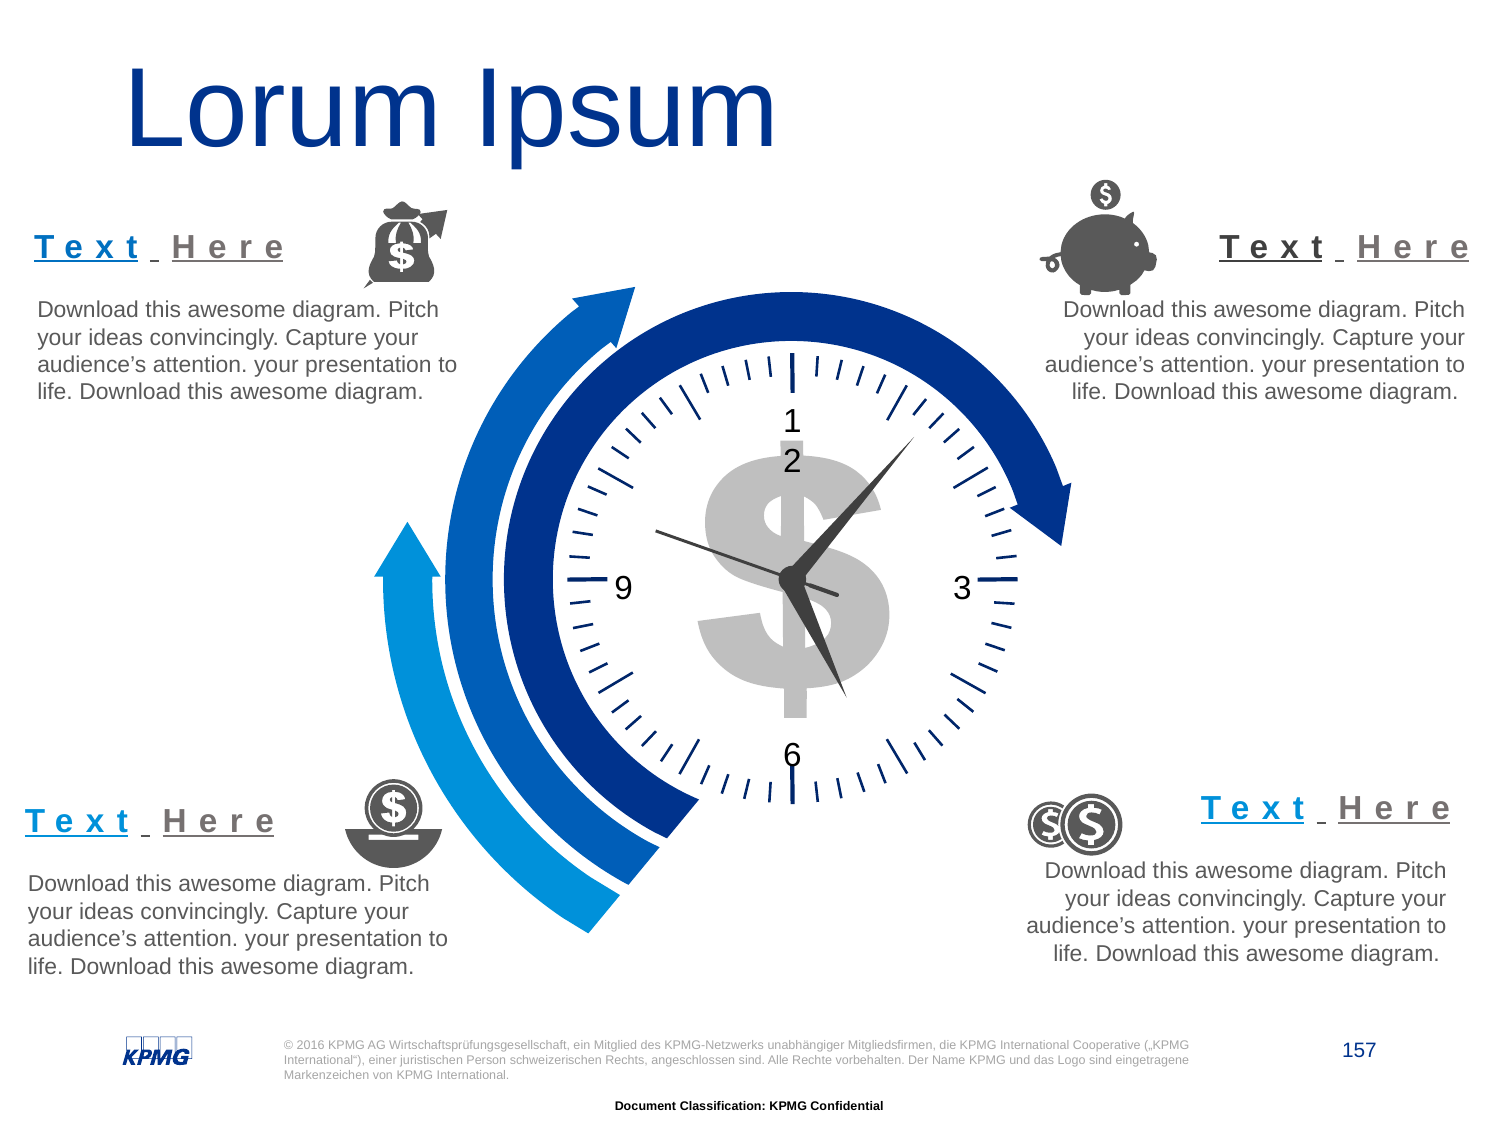

# Lorum Ipsum

Text Here
Download this awesome diagram. Pitch your ideas convincingly. Capture your audience’s attention. your presentation to life. Download this awesome diagram.

Text Here
Download this awesome diagram. Pitch your ideas convincingly. Capture your audience’s attention. your presentation to life. Download this awesome diagram.

12
9
3
6

Text Here
Download this awesome diagram. Pitch your ideas convincingly. Capture your audience’s attention. your presentation to life. Download this awesome diagram.
Text Here
Download this awesome diagram. Pitch your ideas convincingly. Capture your audience’s attention. your presentation to life. Download this awesome diagram.